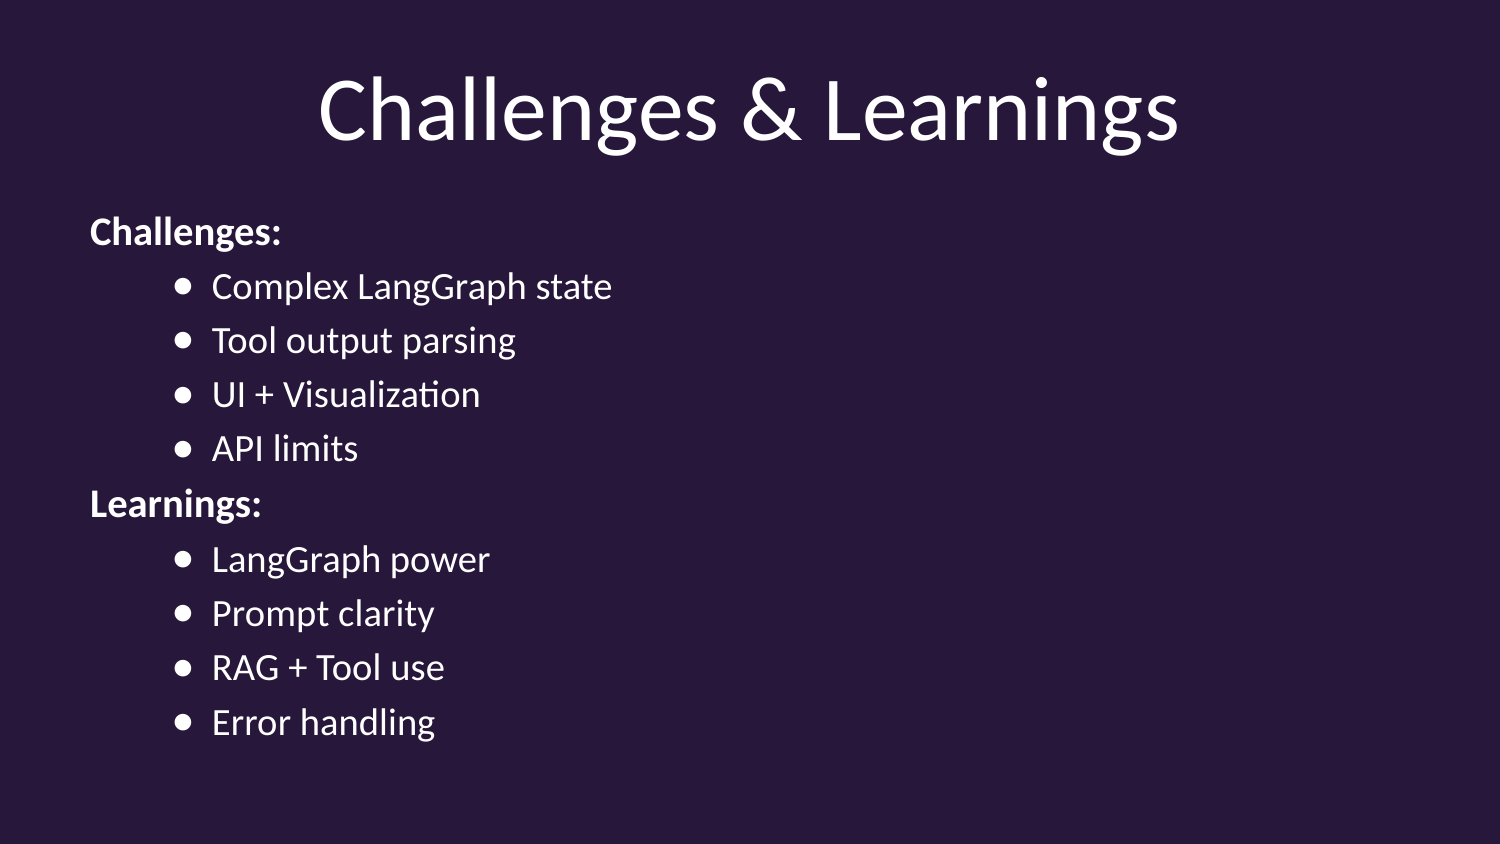

# Challenges & Learnings
Challenges:
Complex LangGraph state
Tool output parsing
UI + Visualization
API limits
Learnings:
LangGraph power
Prompt clarity
RAG + Tool use
Error handling